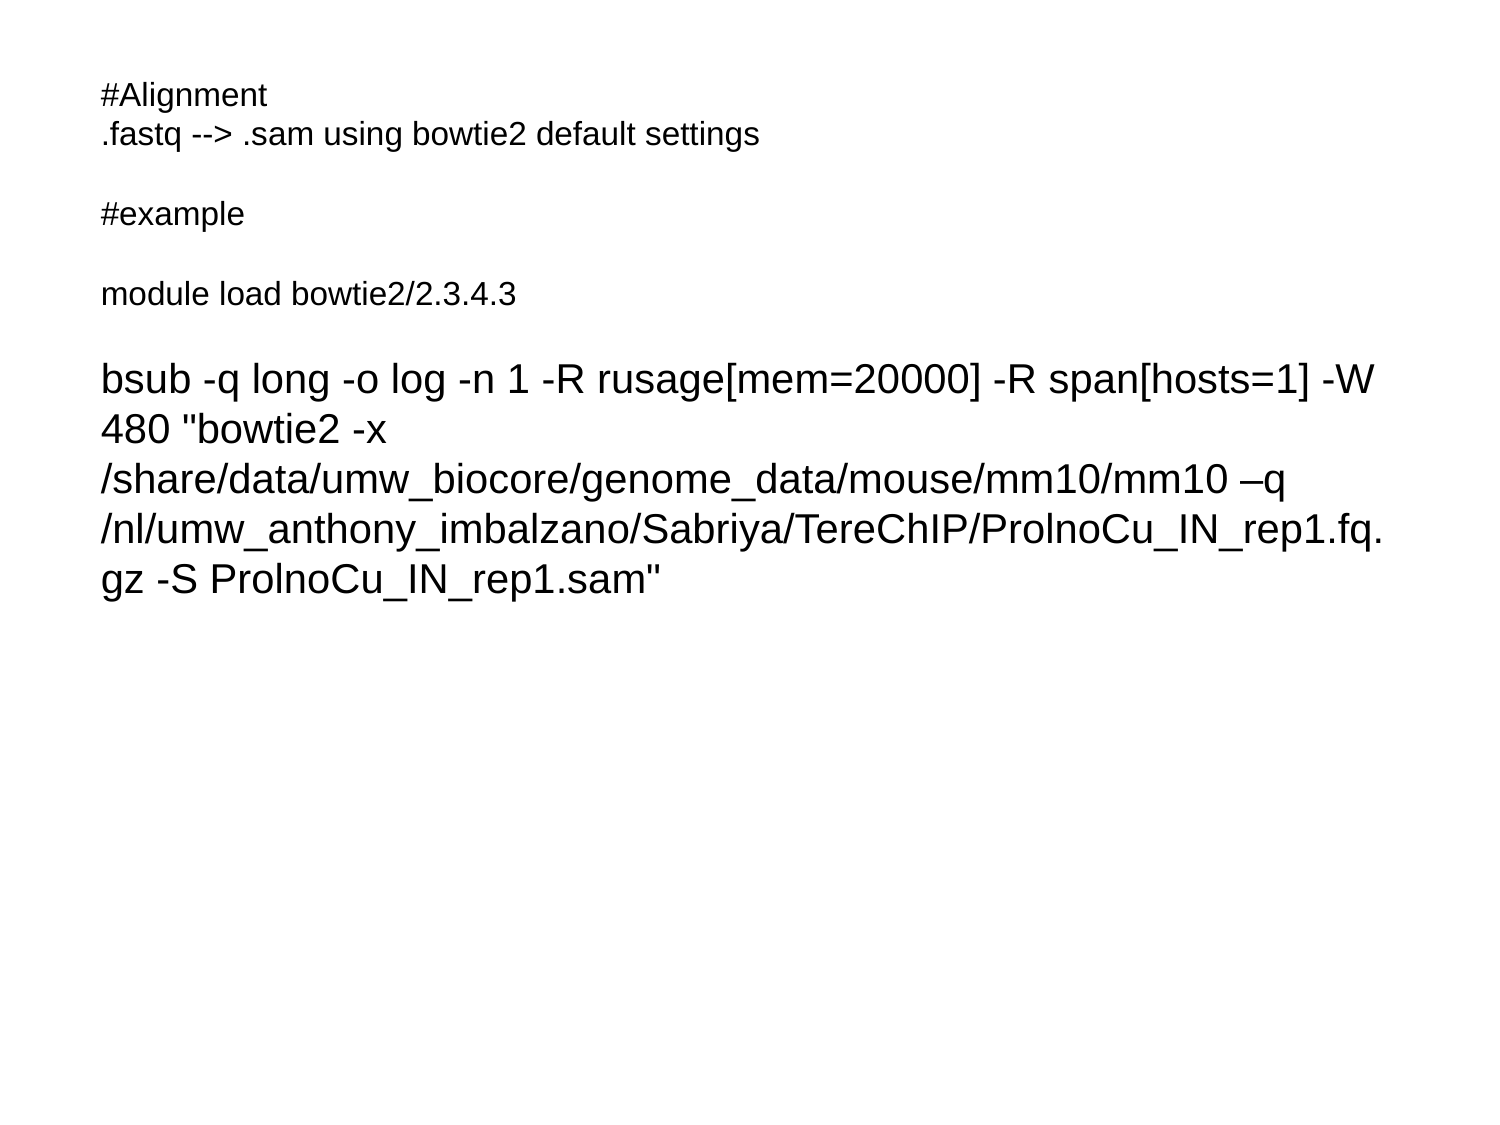

#Alignment
.fastq --> .sam using bowtie2 default settings

#example

module load bowtie2/2.3.4.3

bsub -q long -o log -n 1 -R rusage[mem=20000] -R span[hosts=1] -W 480 "bowtie2 -x /share/data/umw_biocore/genome_data/mouse/mm10/mm10 –q /nl/umw_anthony_imbalzano/Sabriya/TereChIP/ProlnoCu_IN_rep1.fq.gz -S ProlnoCu_IN_rep1.sam"